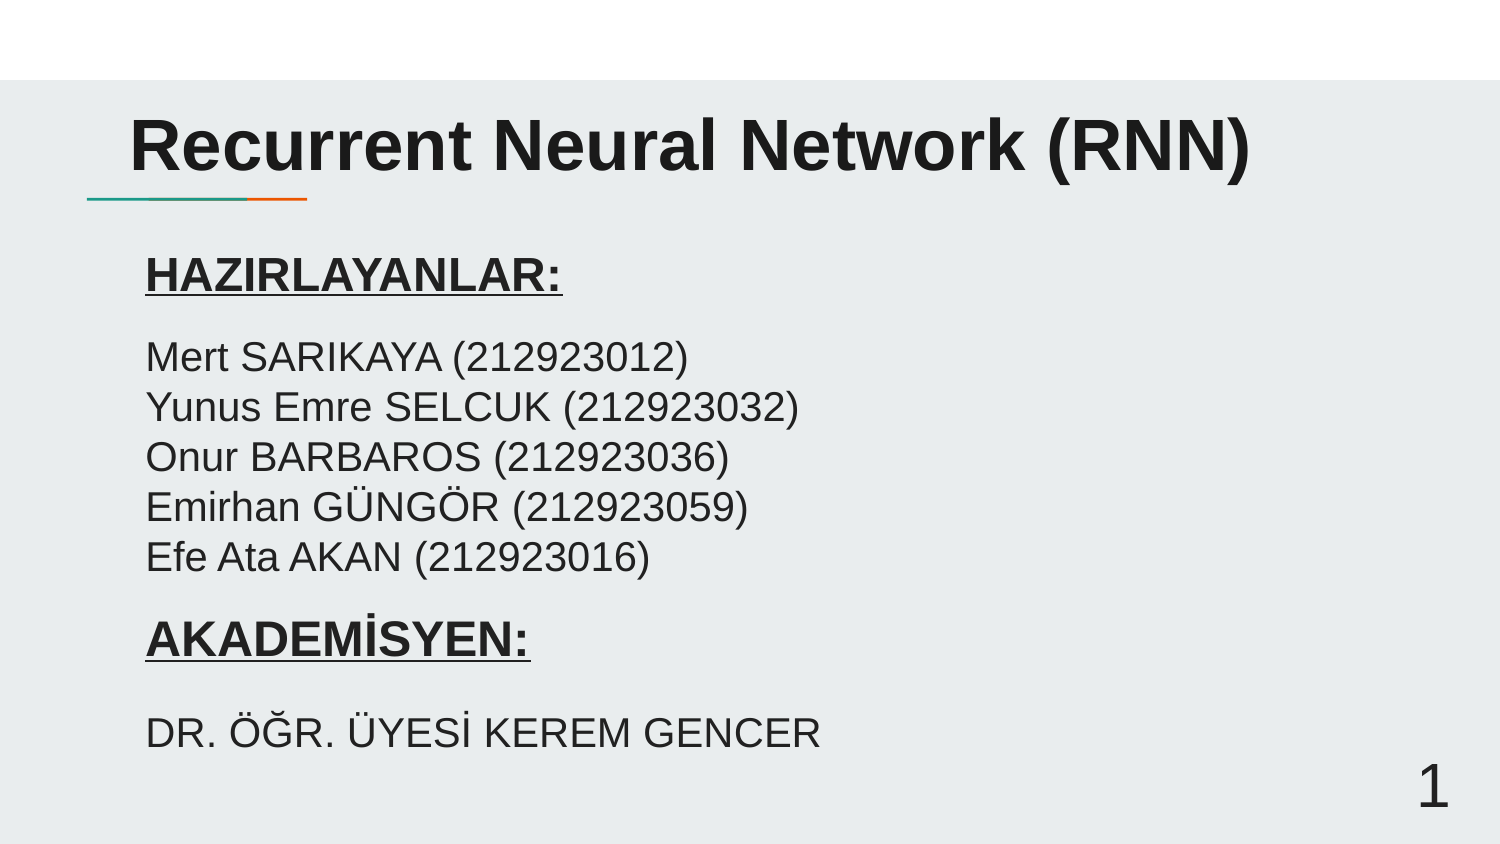

# Recurrent Neural Network (RNN)
HAZIRLAYANLAR:
Mert SARIKAYA (212923012)
Yunus Emre SELCUK (212923032)
Onur BARBAROS (212923036)
Emirhan GÜNGÖR (212923059)
Efe Ata AKAN (212923016)
AKADEMİSYEN:
DR. ÖĞR. ÜYESİ KEREM GENCER
1